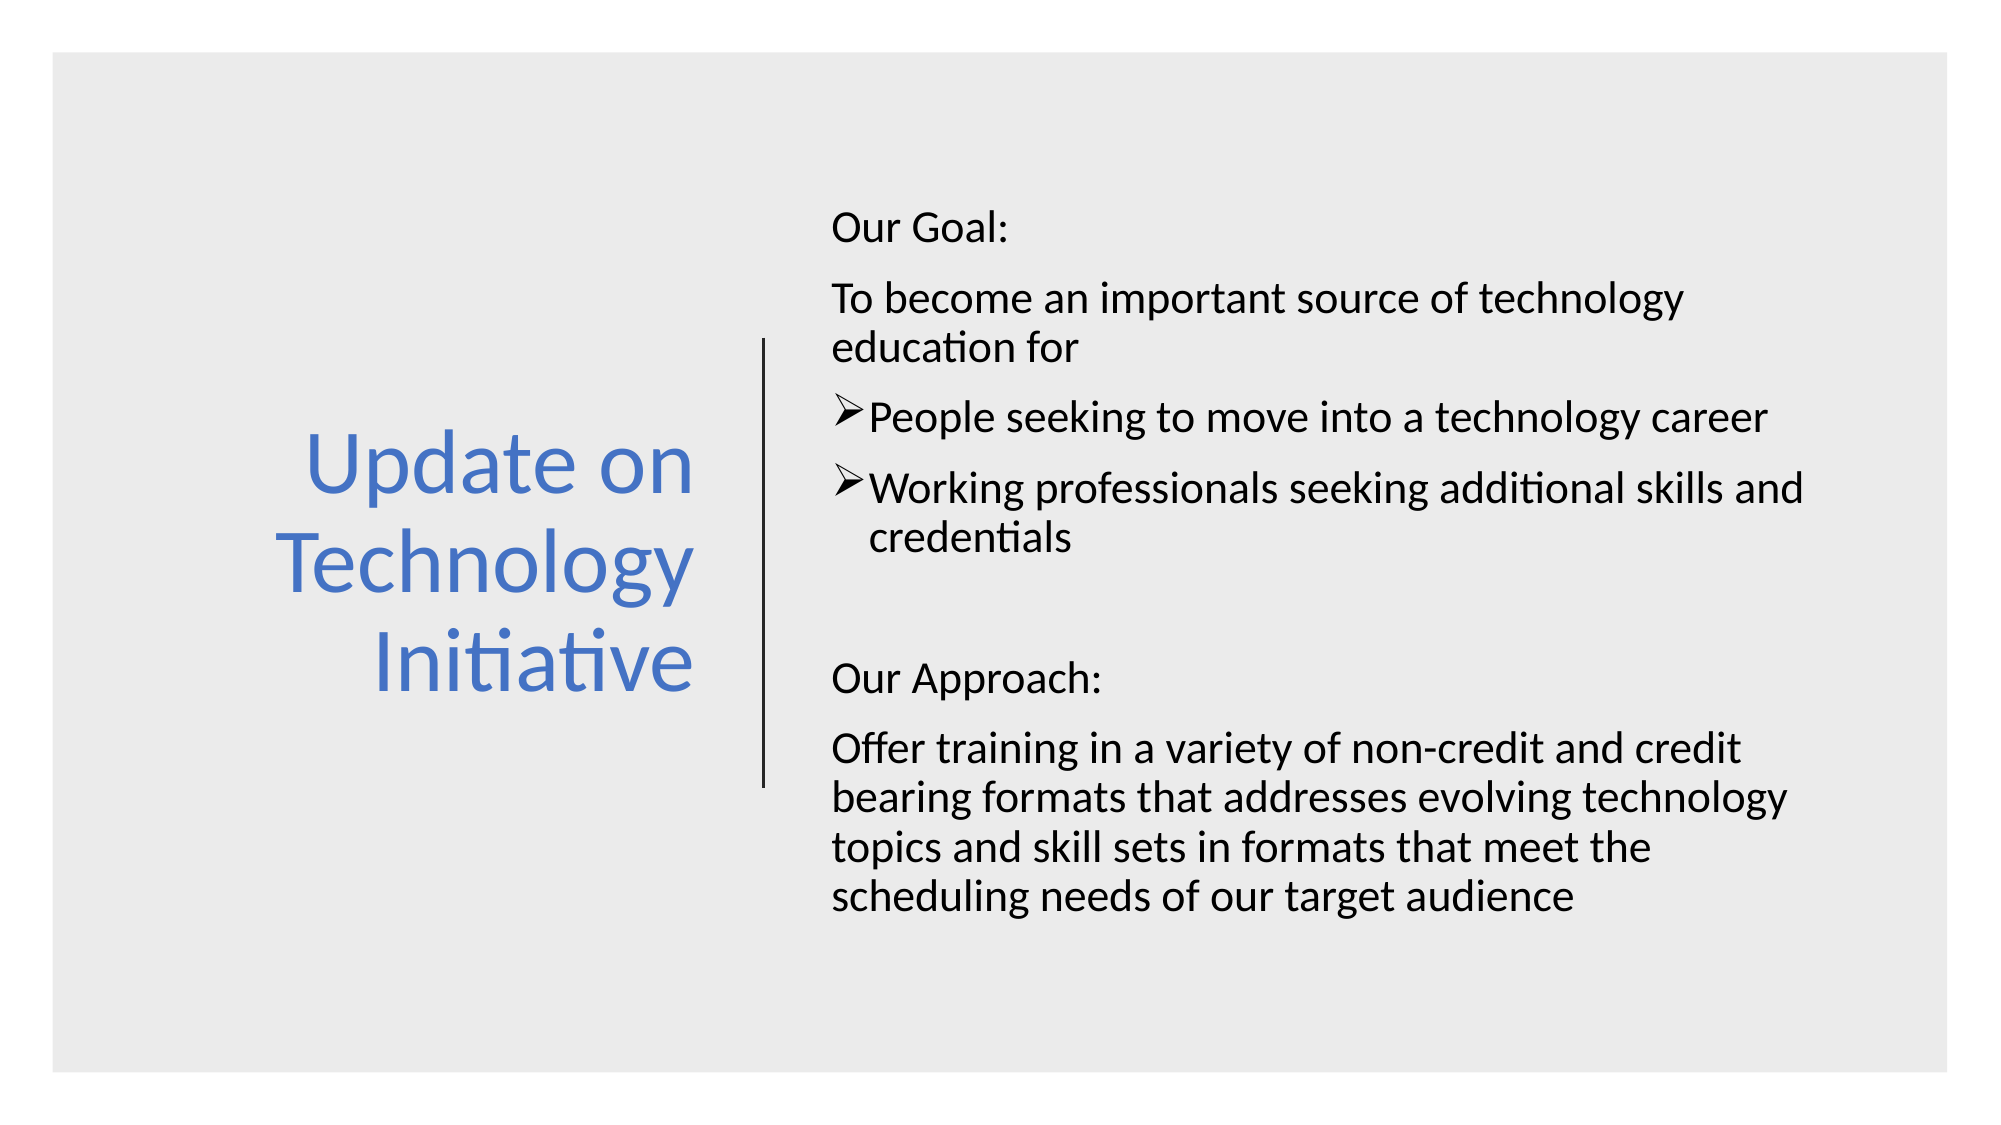

# Update on Technology Initiative
Our Goal:
To become an important source of technology education for
People seeking to move into a technology career
Working professionals seeking additional skills and credentials

Our Approach:
Offer training in a variety of non-credit and credit bearing formats that addresses evolving technology topics and skill sets in formats that meet the scheduling needs of our target audience